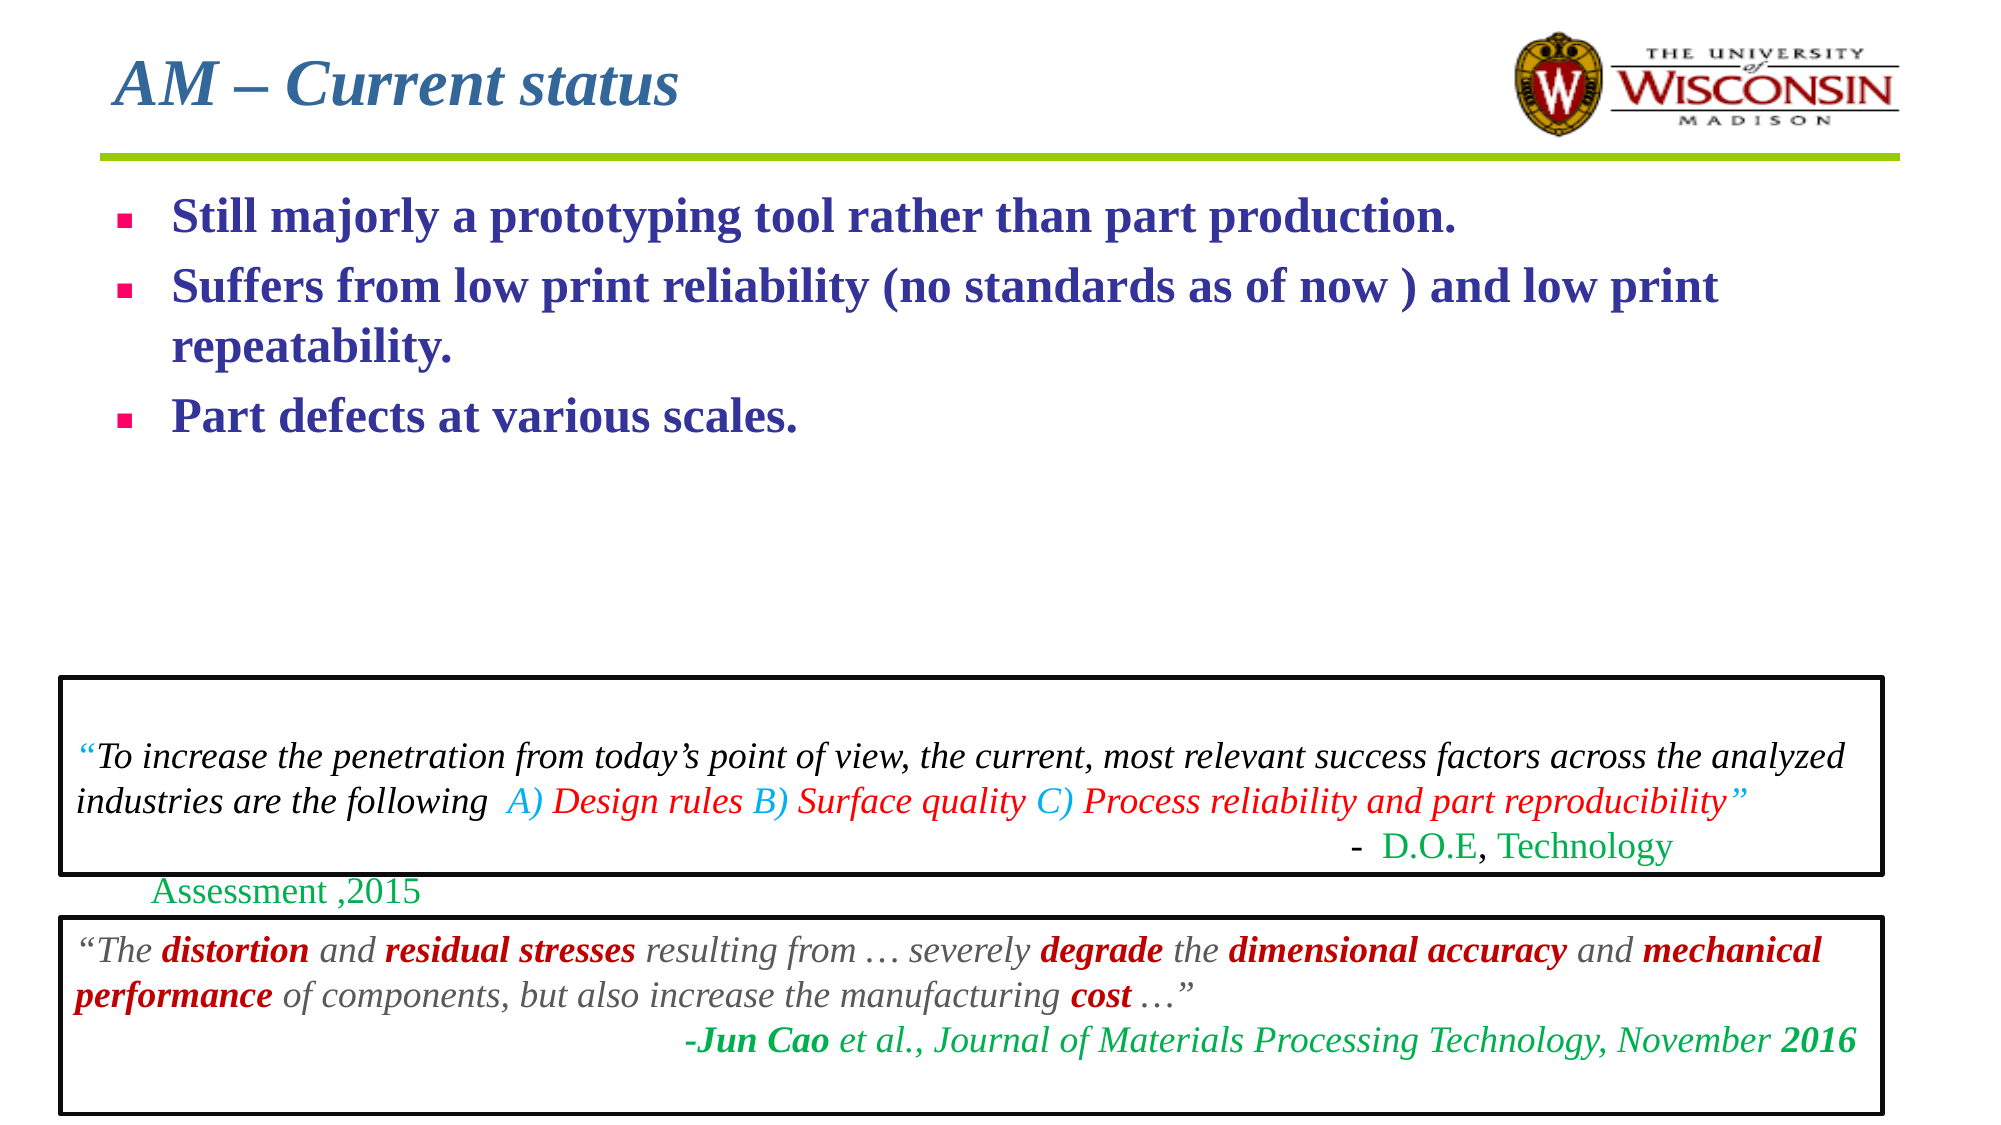

# AM – Current status
Still majorly a prototyping tool rather than part production.
Suffers from low print reliability (no standards as of now ) and low print repeatability.
Part defects at various scales.

“To increase the penetration from today’s point of view, the current, most relevant success factors across the analyzed industries are the following  A) Design rules B) Surface quality C) Process reliability and part reproducibility”
								-  D.O.E, Technology Assessment ,2015

“The distortion and residual stresses resulting from … severely degrade the dimensional accuracy and mechanical performance of components, but also increase the manufacturing cost …”
				 -Jun Cao et al., Journal of Materials Processing Technology, November 2016